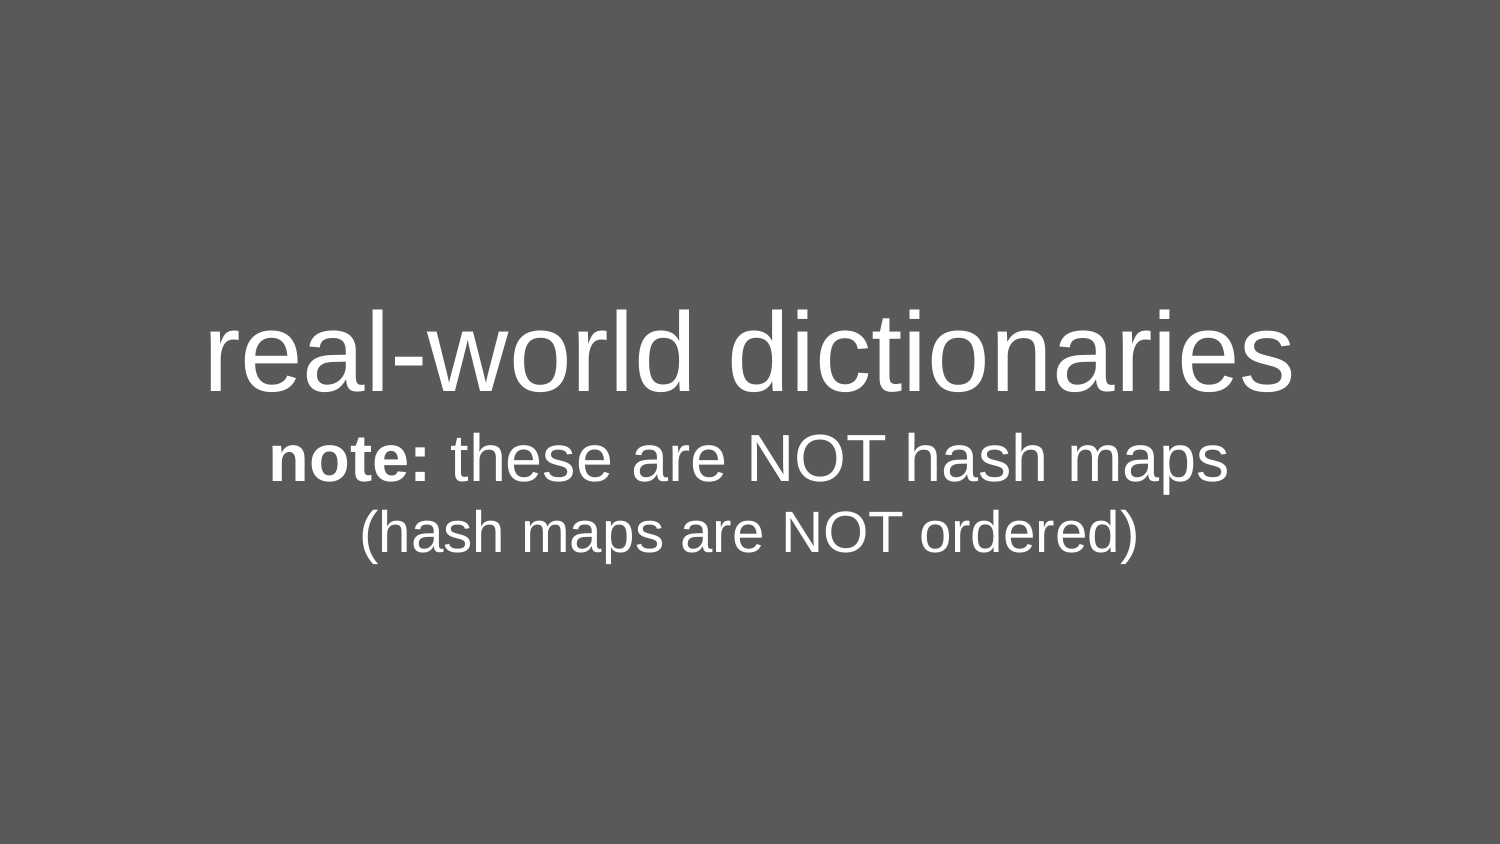

# real-world dictionaries note: these are NOT hash maps (hash maps are NOT ordered)